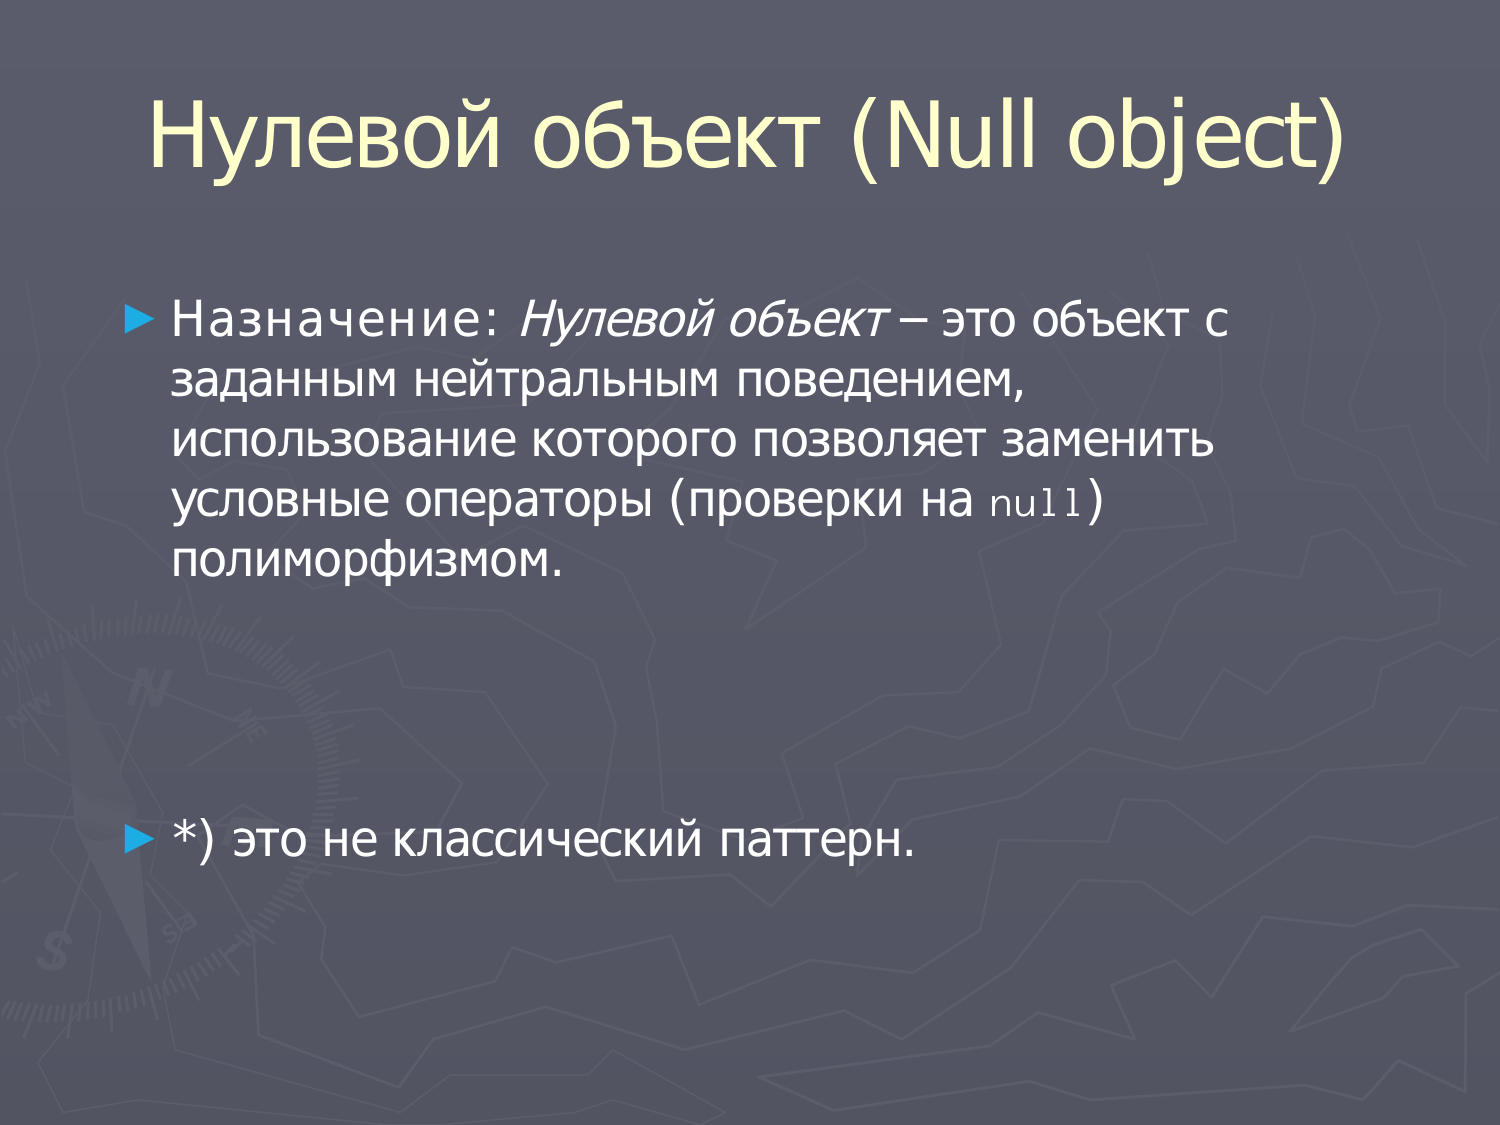

# Нулевой объект (Null object)
Назначение: Нулевой объект – это объект с заданным нейтральным поведением, использование которого позволяет заменить условные операторы (проверки на null) полиморфизмом.

*) это не классический паттерн.